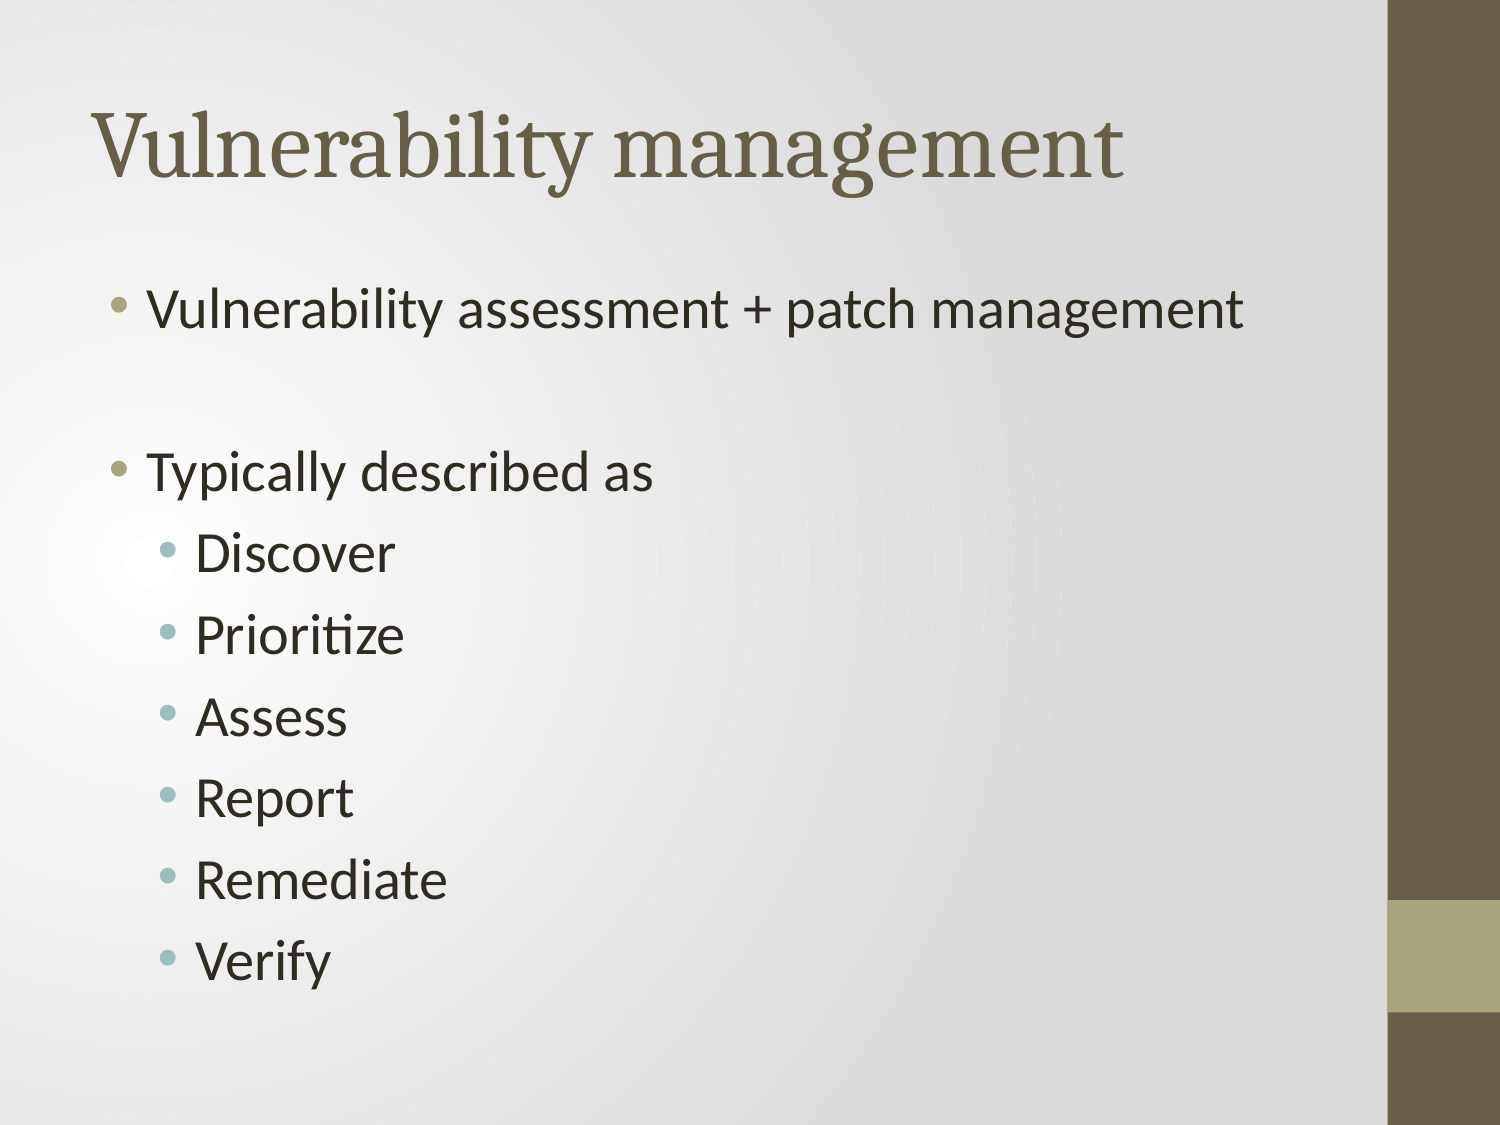

# Vulnerability management
Vulnerability assessment + patch management

Typically described as
Discover
Prioritize
Assess
Report
Remediate
Verify